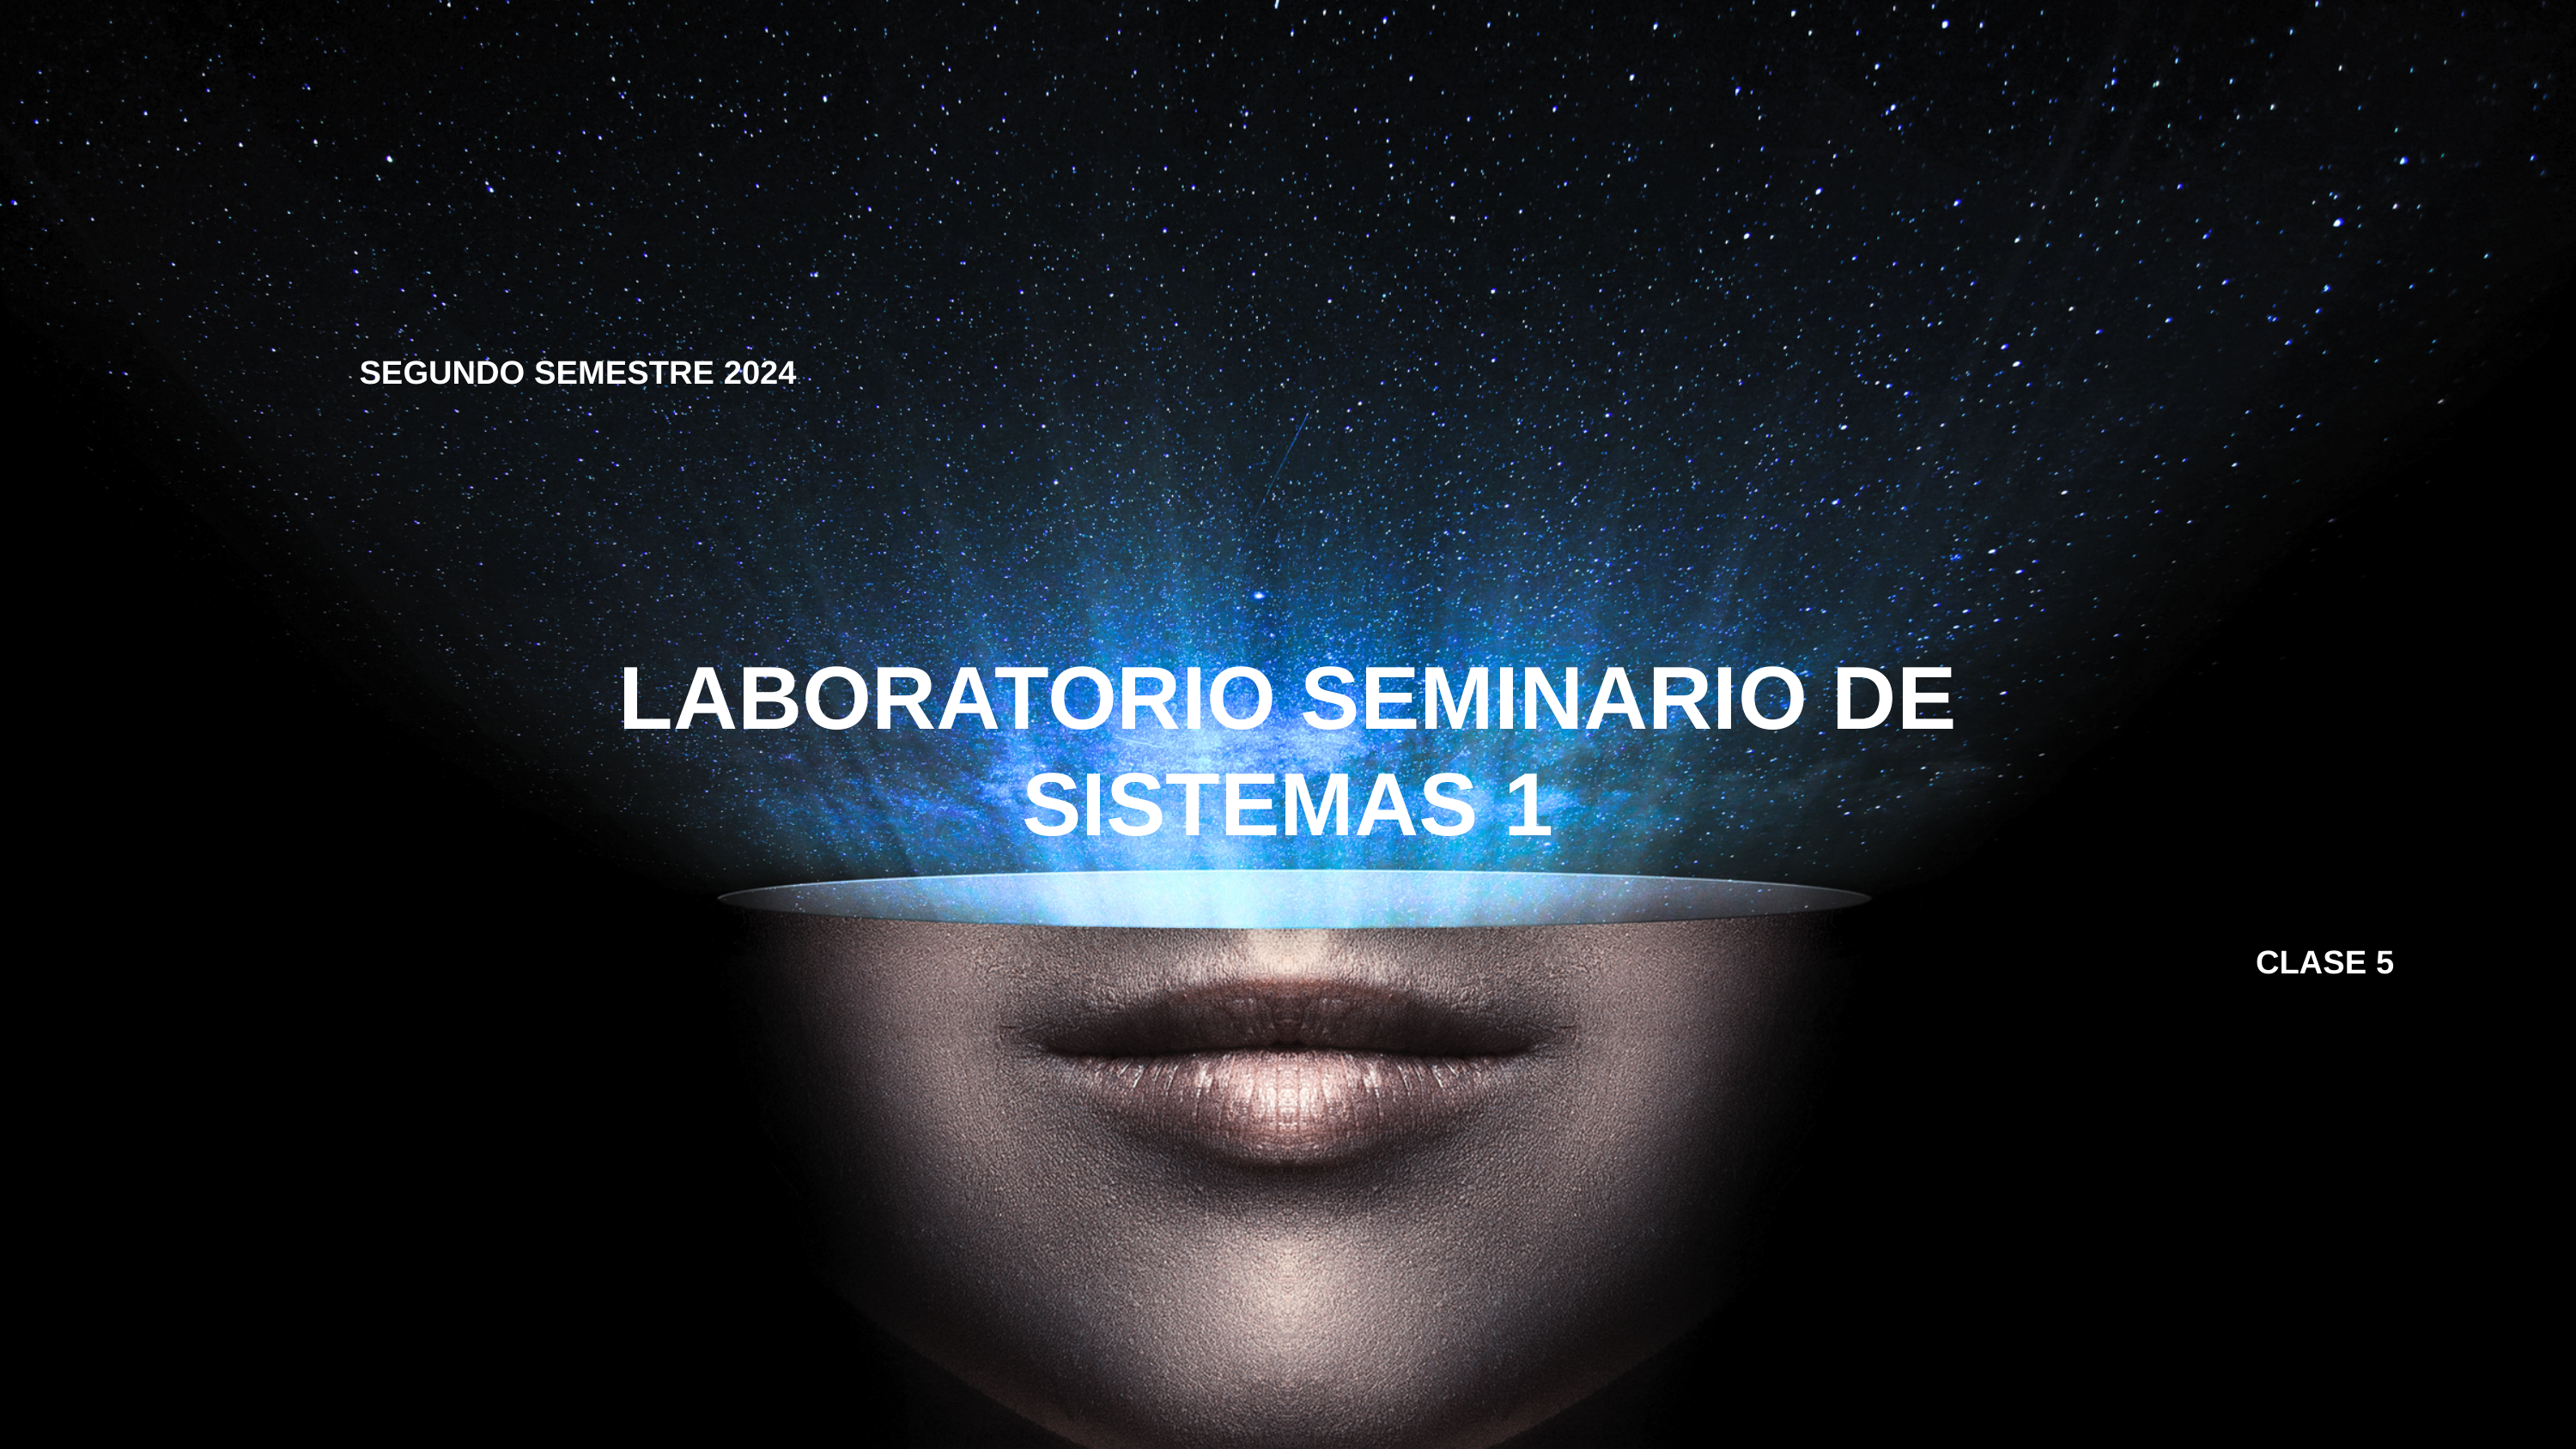

SEGUNDO SEMESTRE 2024
LABORATORIO SEMINARIO DE SISTEMAS 1
CLASE 5